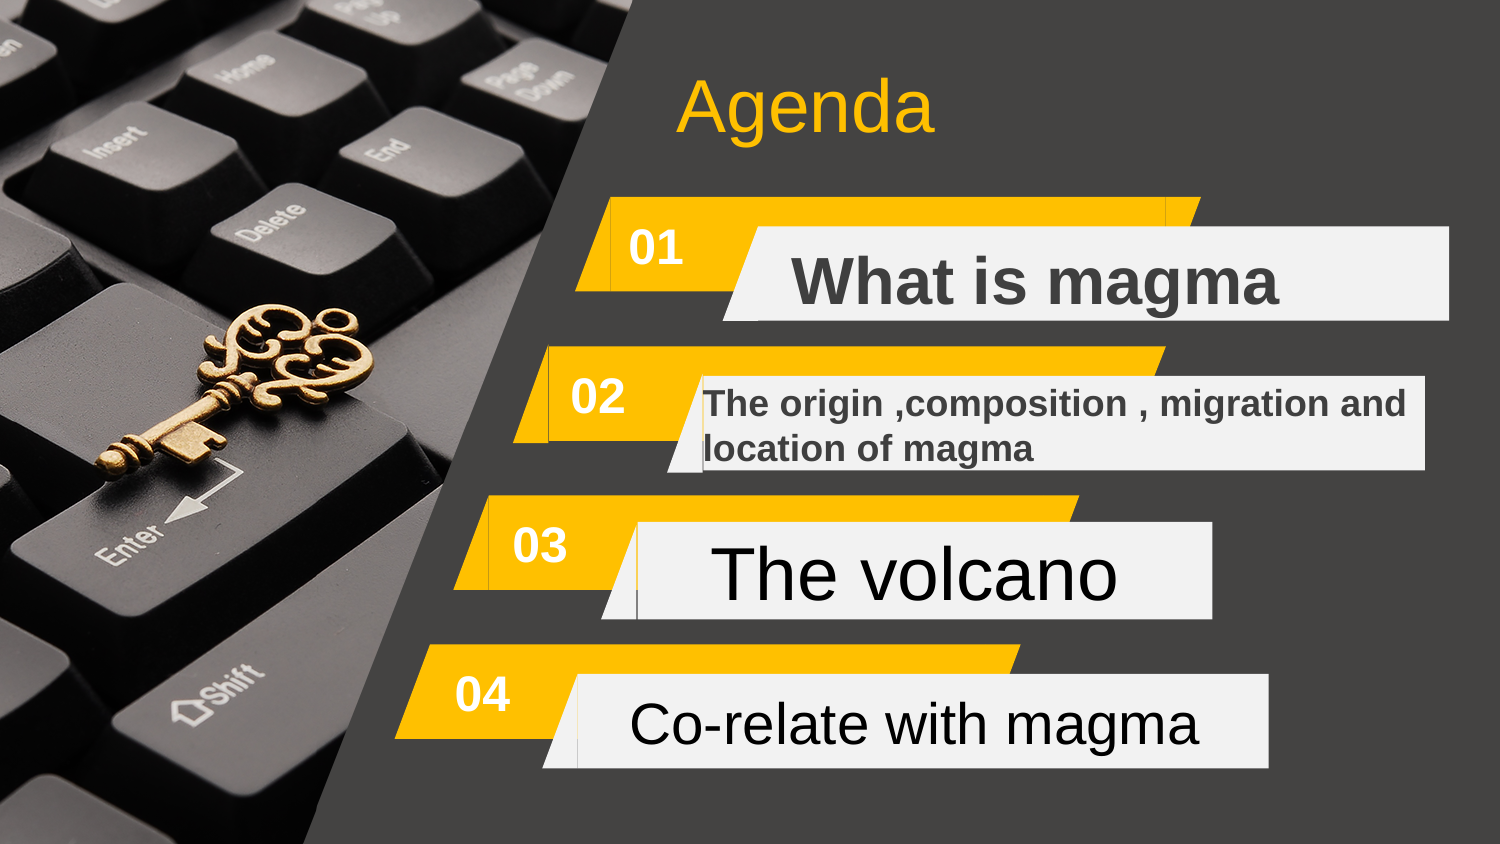

Agenda

01
What is magma

02
The origin ,composition , migration and location of magma

The volcano

03

Co-relate with magma

04